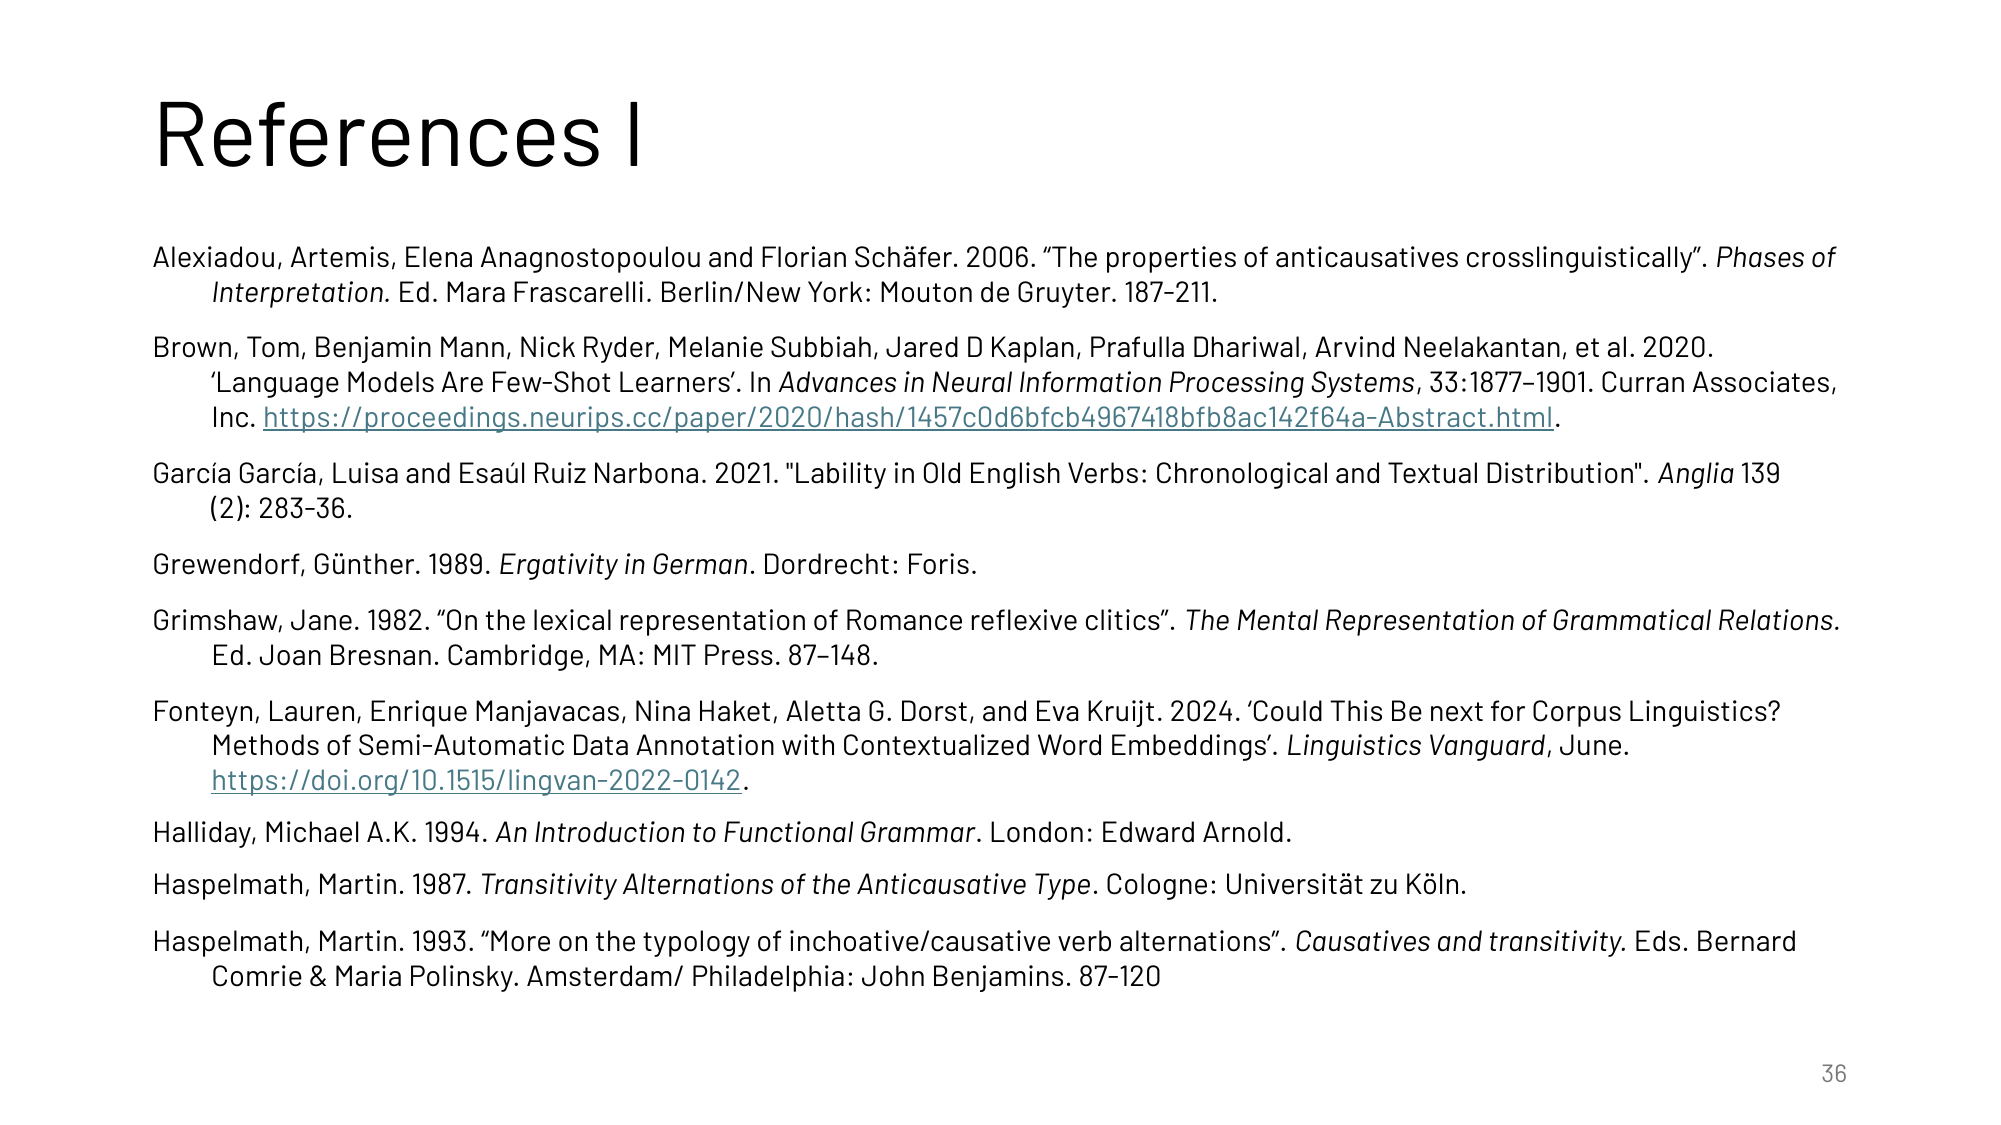

# References I
Alexiadou, Artemis, Elena Anagnostopoulou and Florian Schäfer. 2006. “The properties of anticausatives crosslinguistically”. Phases of Interpretation. Ed. Mara Frascarelli. Berlin/New York: Mouton de Gruyter. 187-211.
Brown, Tom, Benjamin Mann, Nick Ryder, Melanie Subbiah, Jared D Kaplan, Prafulla Dhariwal, Arvind Neelakantan, et al. 2020. ‘Language Models Are Few-Shot Learners’. In Advances in Neural Information Processing Systems, 33:1877–1901. Curran Associates, Inc. https://proceedings.neurips.cc/paper/2020/hash/1457c0d6bfcb4967418bfb8ac142f64a-Abstract.html.
García García, Luisa and Esaúl Ruiz Narbona. 2021. "Lability in Old English Verbs: Chronological and Textual Distribution". Anglia 139 (2): 283-36.
Grewendorf, Günther. 1989. Ergativity in German. Dordrecht: Foris.
Grimshaw, Jane. 1982. “On the lexical representation of Romance reflexive clitics”. The Mental Representation of Grammatical Relations. Ed. Joan Bresnan. Cambridge, MA: MIT Press. 87–148.
Fonteyn, Lauren, Enrique Manjavacas, Nina Haket, Aletta G. Dorst, and Eva Kruijt. 2024. ‘Could This Be next for Corpus Linguistics? Methods of Semi-Automatic Data Annotation with Contextualized Word Embeddings’. Linguistics Vanguard, June. https://doi.org/10.1515/lingvan-2022-0142.
Halliday, Michael A.K. 1994. An Introduction to Functional Grammar. London: Edward Arnold.
Haspelmath, Martin. 1987. Transitivity Alternations of the Anticausative Type. Cologne: Universität zu Köln.
Haspelmath, Martin. 1993. “More on the typology of inchoative/causative verb alternations”. Causatives and transitivity. Eds. Bernard Comrie & Maria Polinsky. Amsterdam/ Philadelphia: John Benjamins. 87-120
36